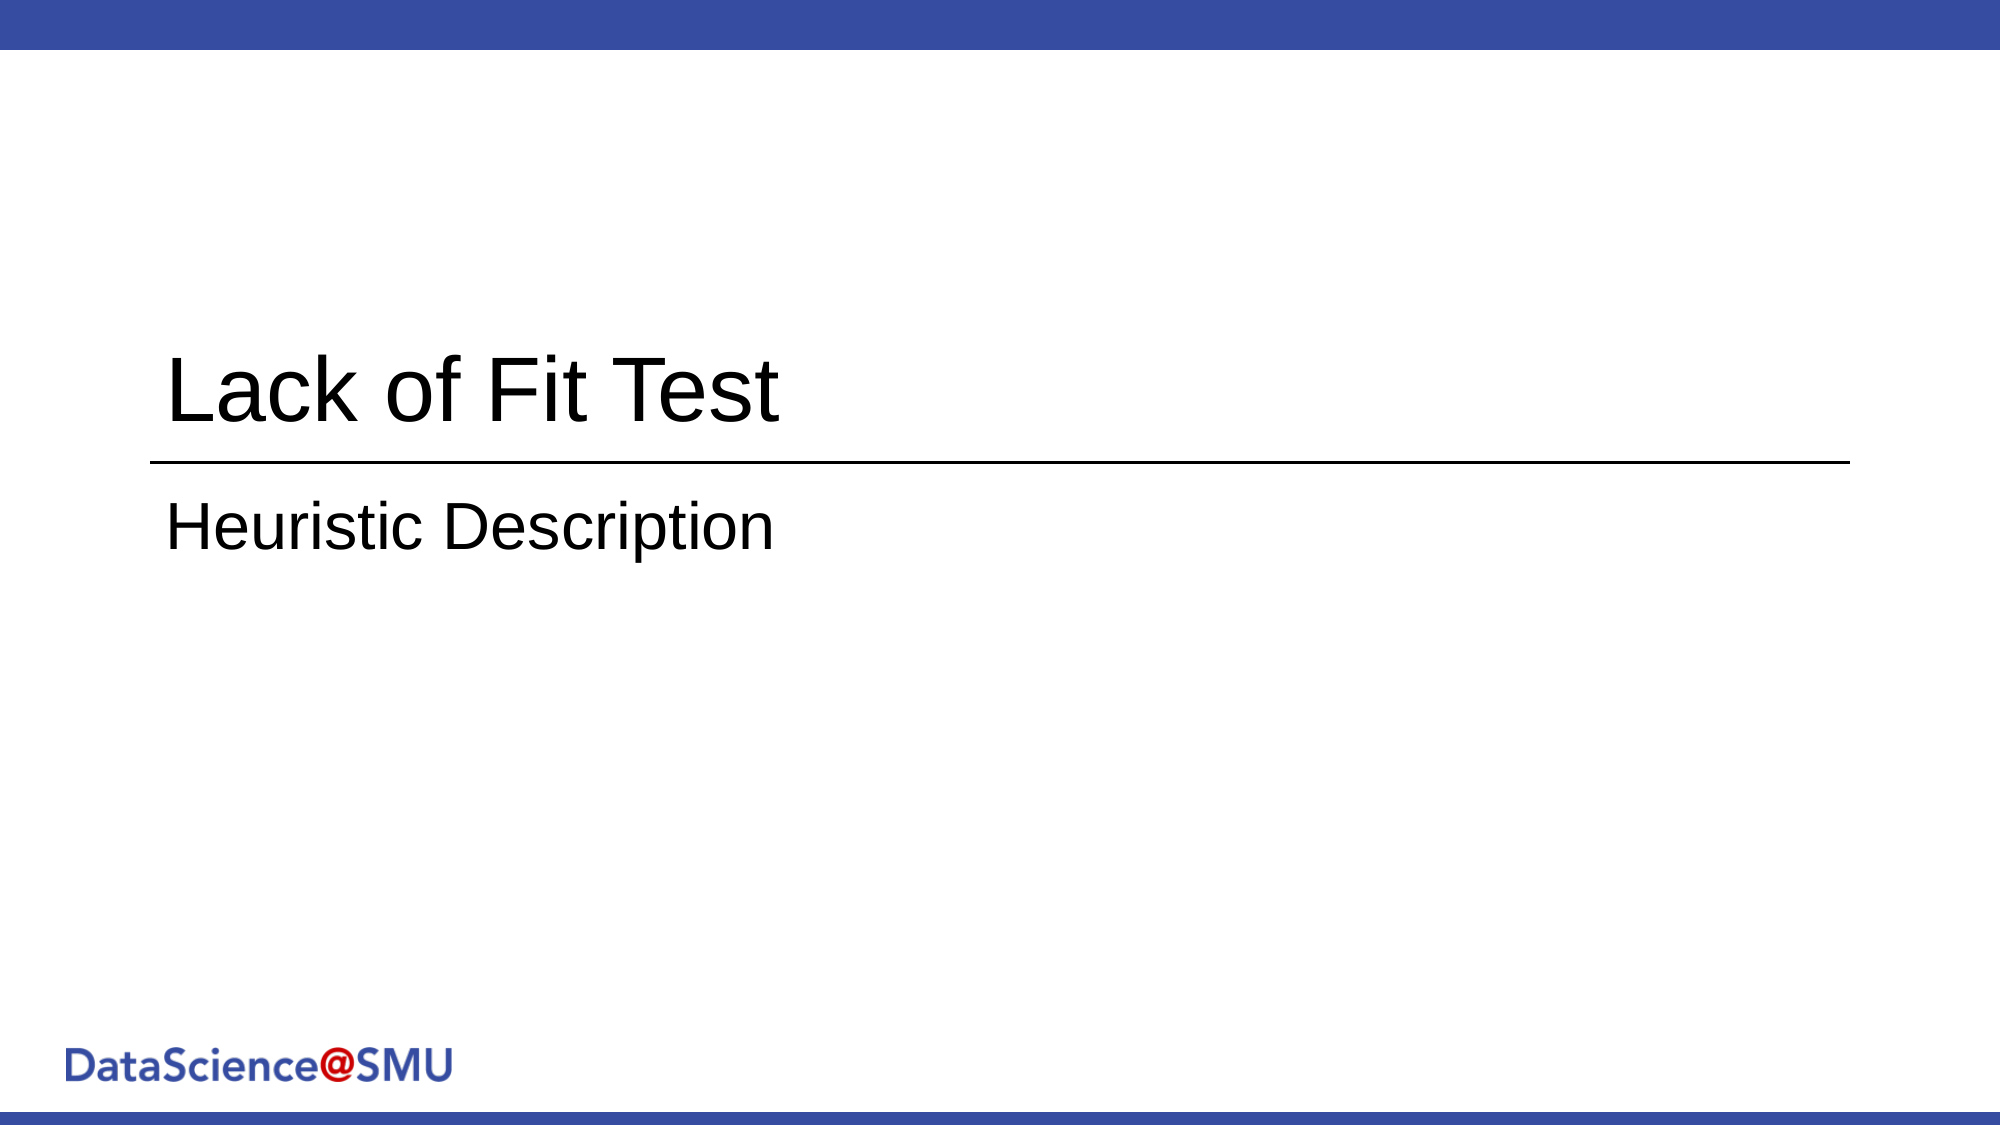

# Lack of Fit Test
Heuristic Description